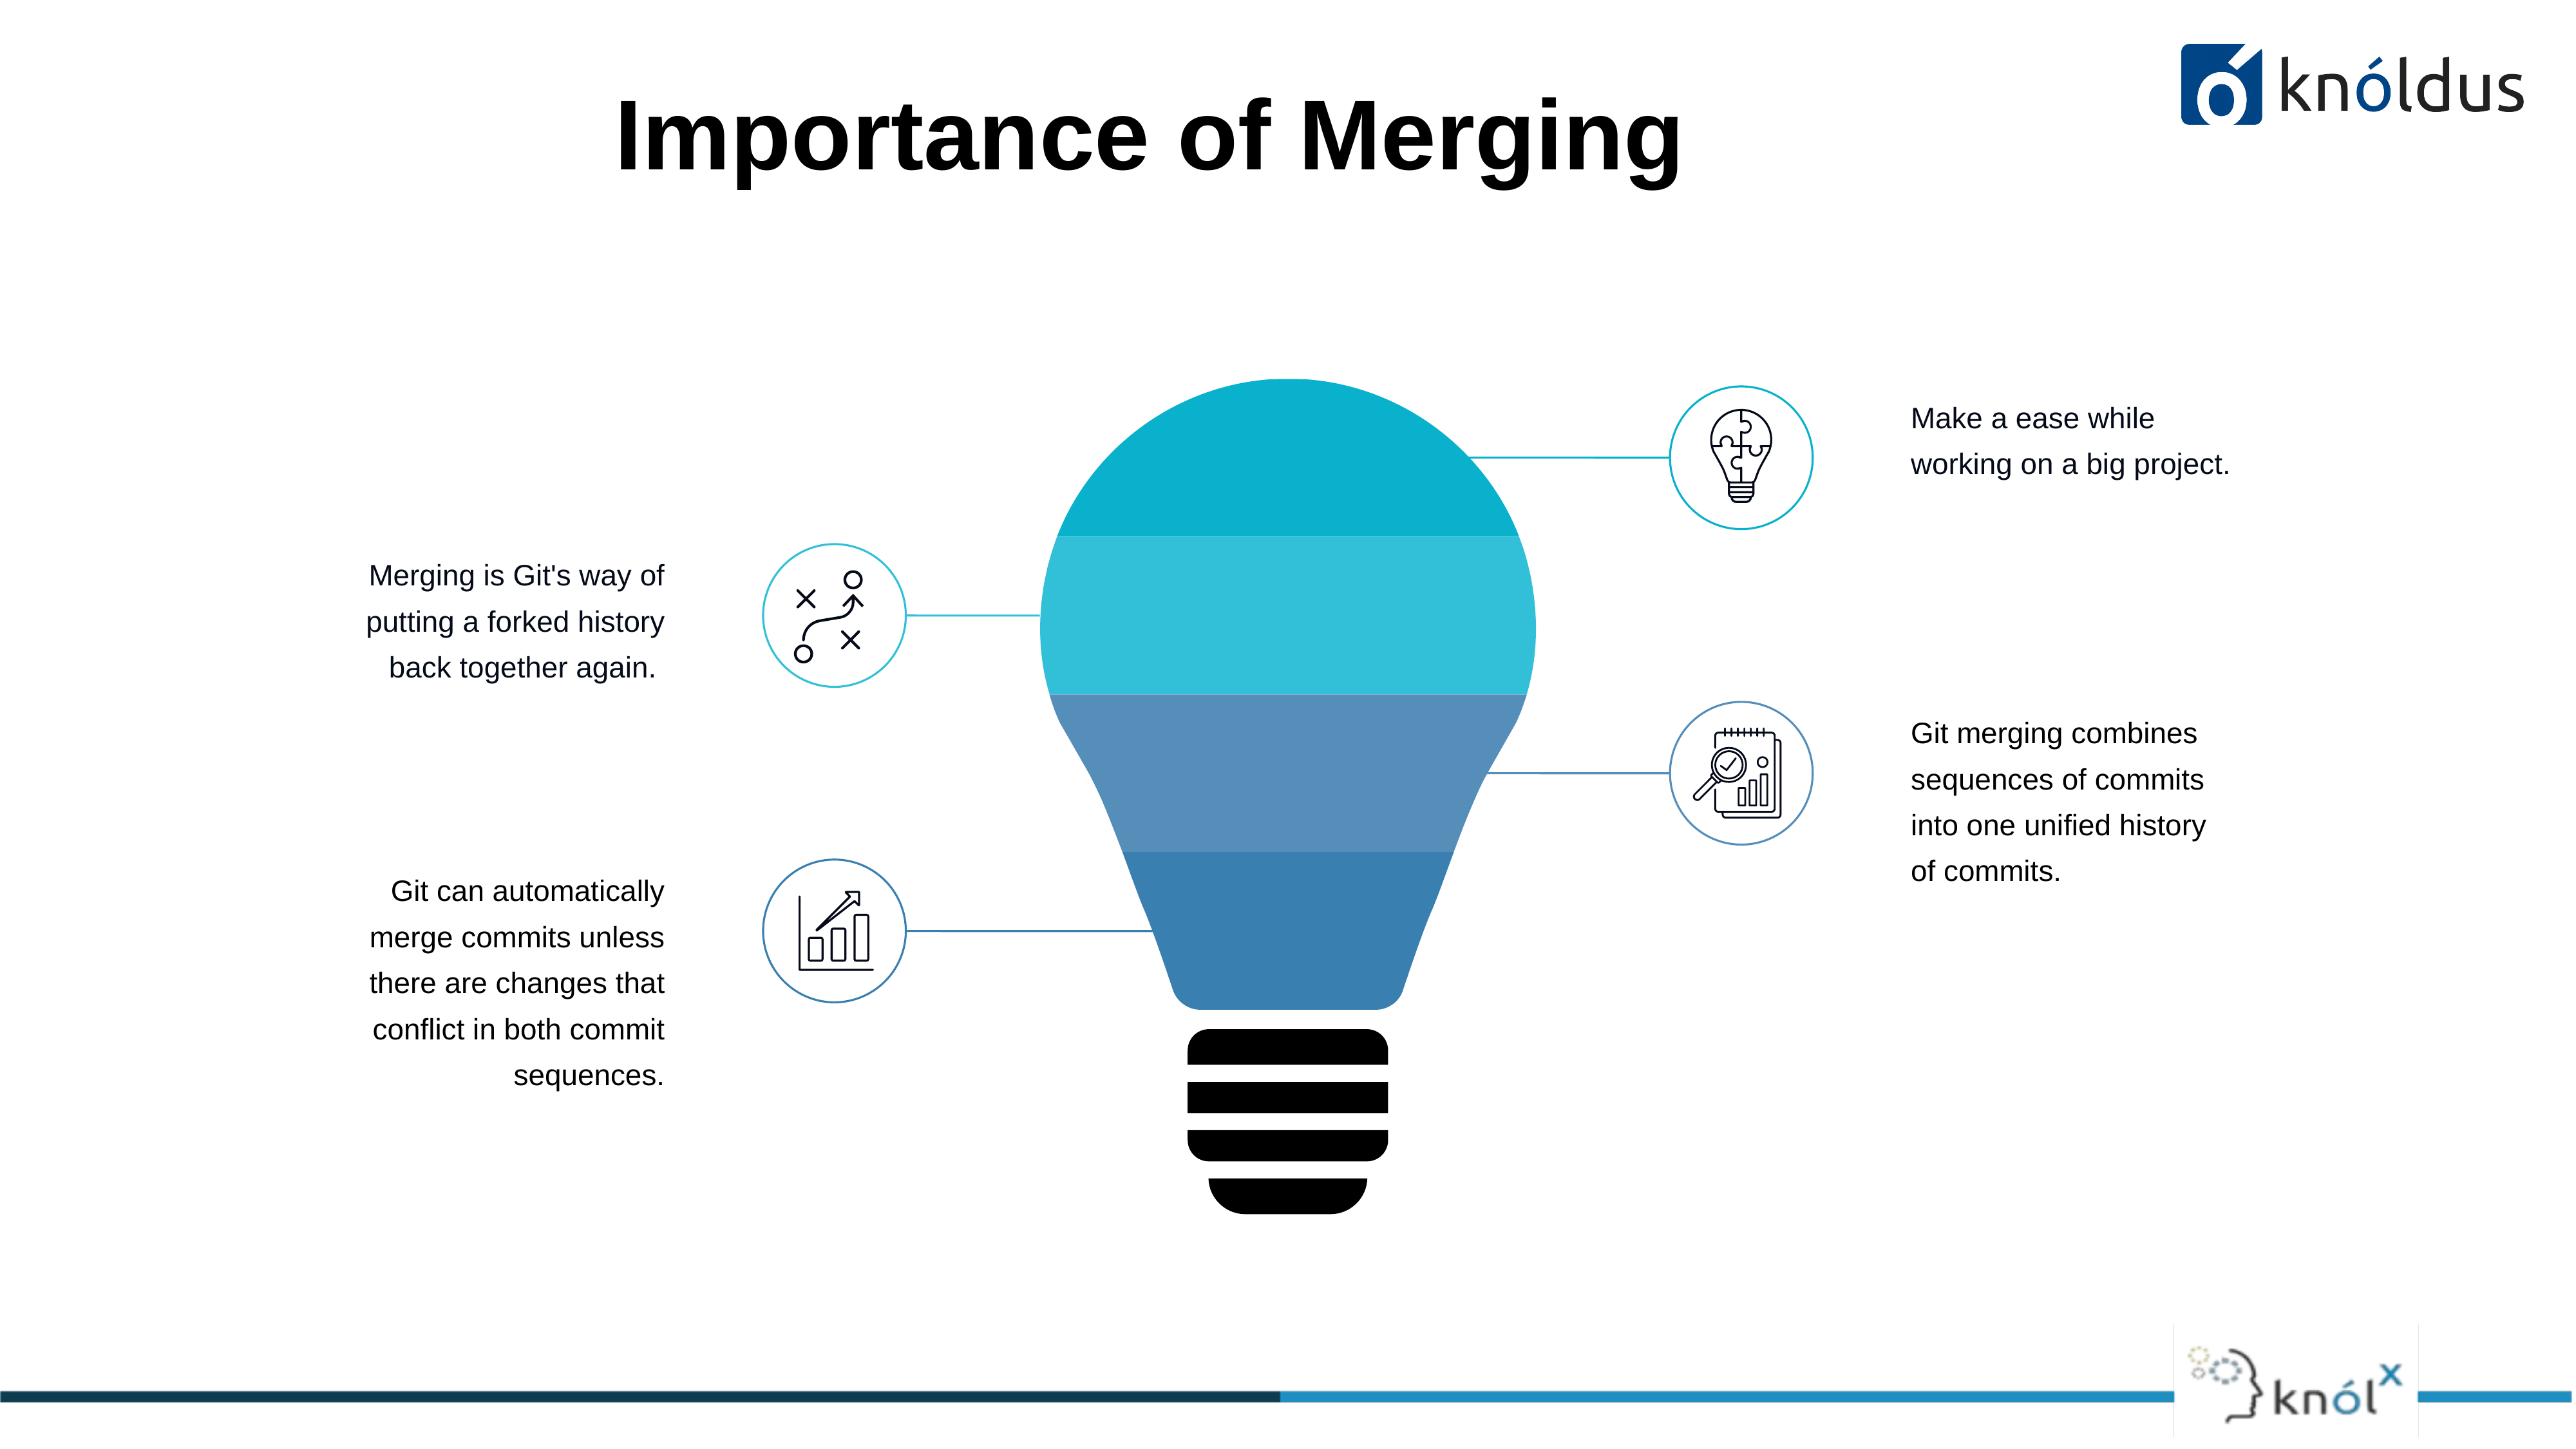

Importance of Merging

Make a ease while working on a big project.

Merging is Git's way of putting a forked history back together again.

Git merging combines sequences of commits into one unified history of commits.

Git can automatically merge commits unless there are changes that conflict in both commit sequences.